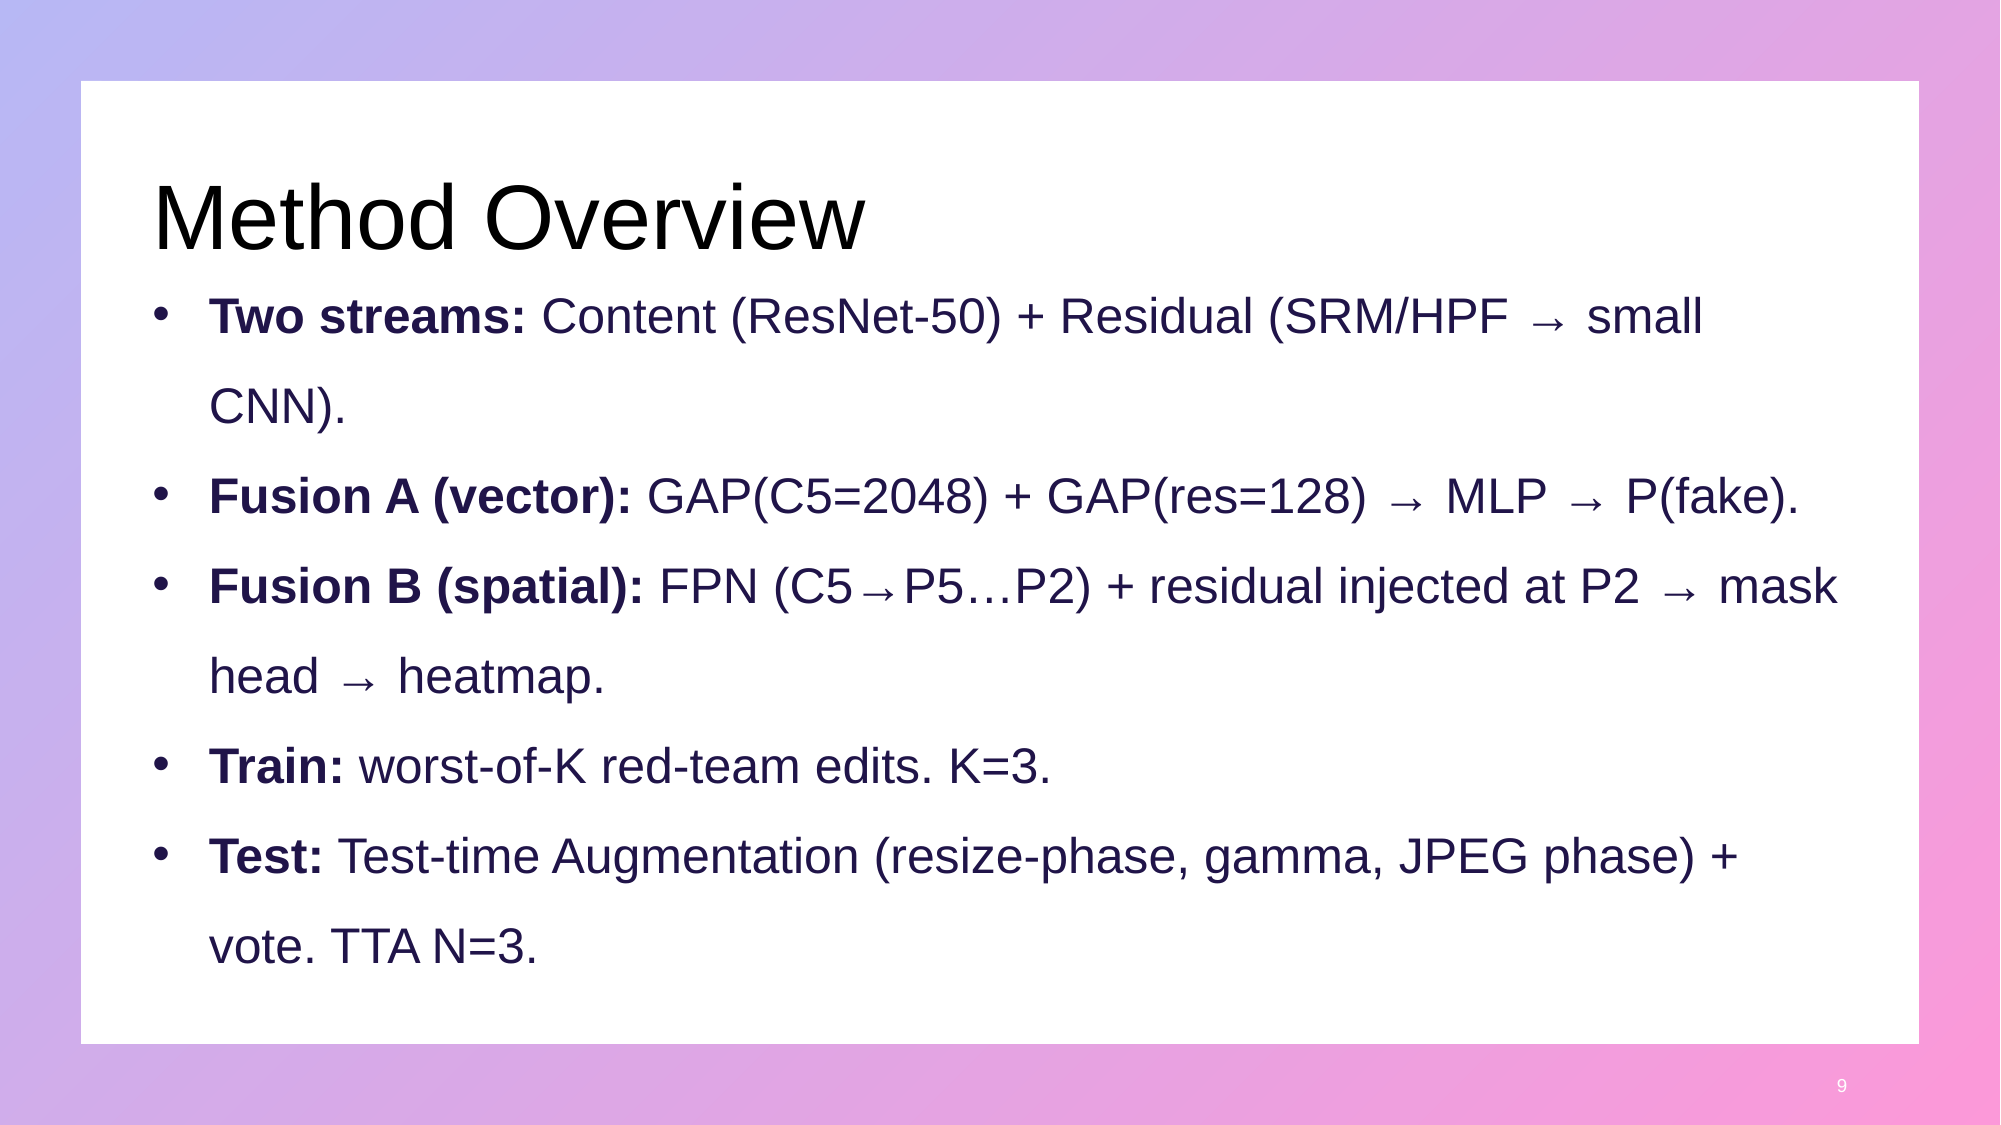

# Method Overview
Two streams: Content (ResNet‑50) + Residual (SRM/HPF → small CNN).
Fusion A (vector): GAP(C5=2048) + GAP(res=128) → MLP → P(fake).
Fusion B (spatial): FPN (C5→P5…P2) + residual injected at P2 → mask head → heatmap.
Train: worst‑of‑K red‑team edits. K=3.
Test: Test-time Augmentation (resize‑phase, gamma, JPEG phase) + vote. TTA N=3.
9